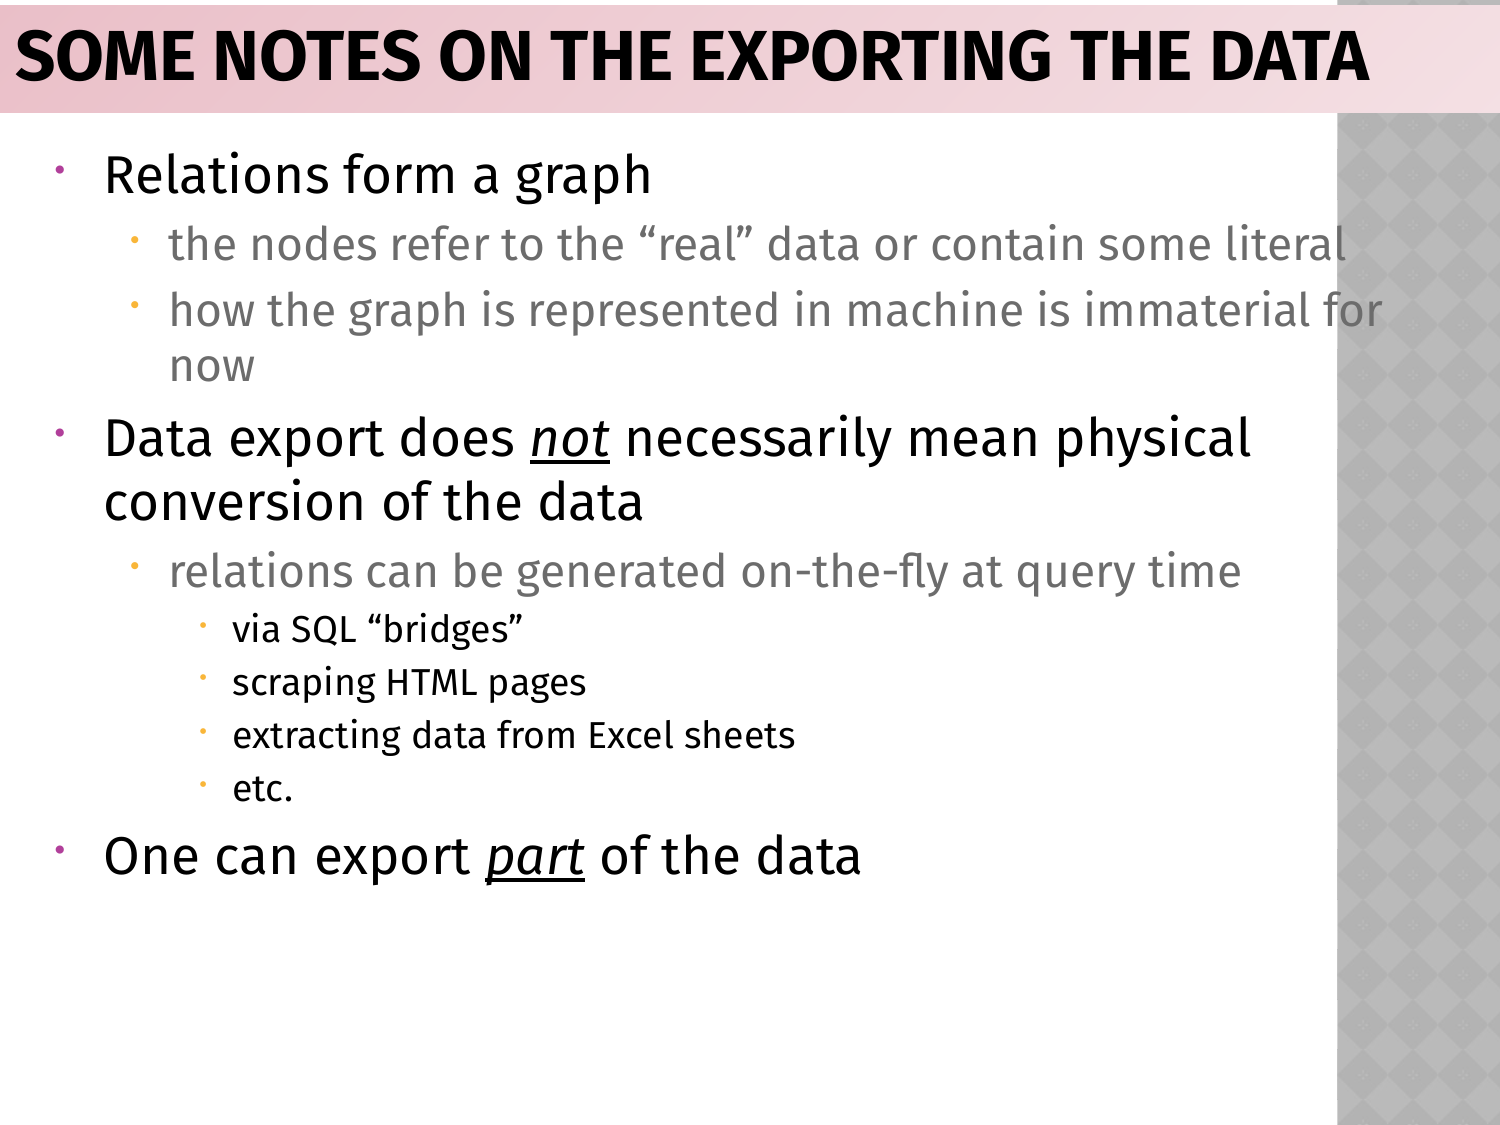

# Some notes on the exporting the data
Relations form a graph
the nodes refer to the “real” data or contain some literal
how the graph is represented in machine is immaterial for now
Data export does not necessarily mean physical conversion of the data
relations can be generated on-the-fly at query time
via SQL “bridges”
scraping HTML pages
extracting data from Excel sheets
etc.
One can export part of the data